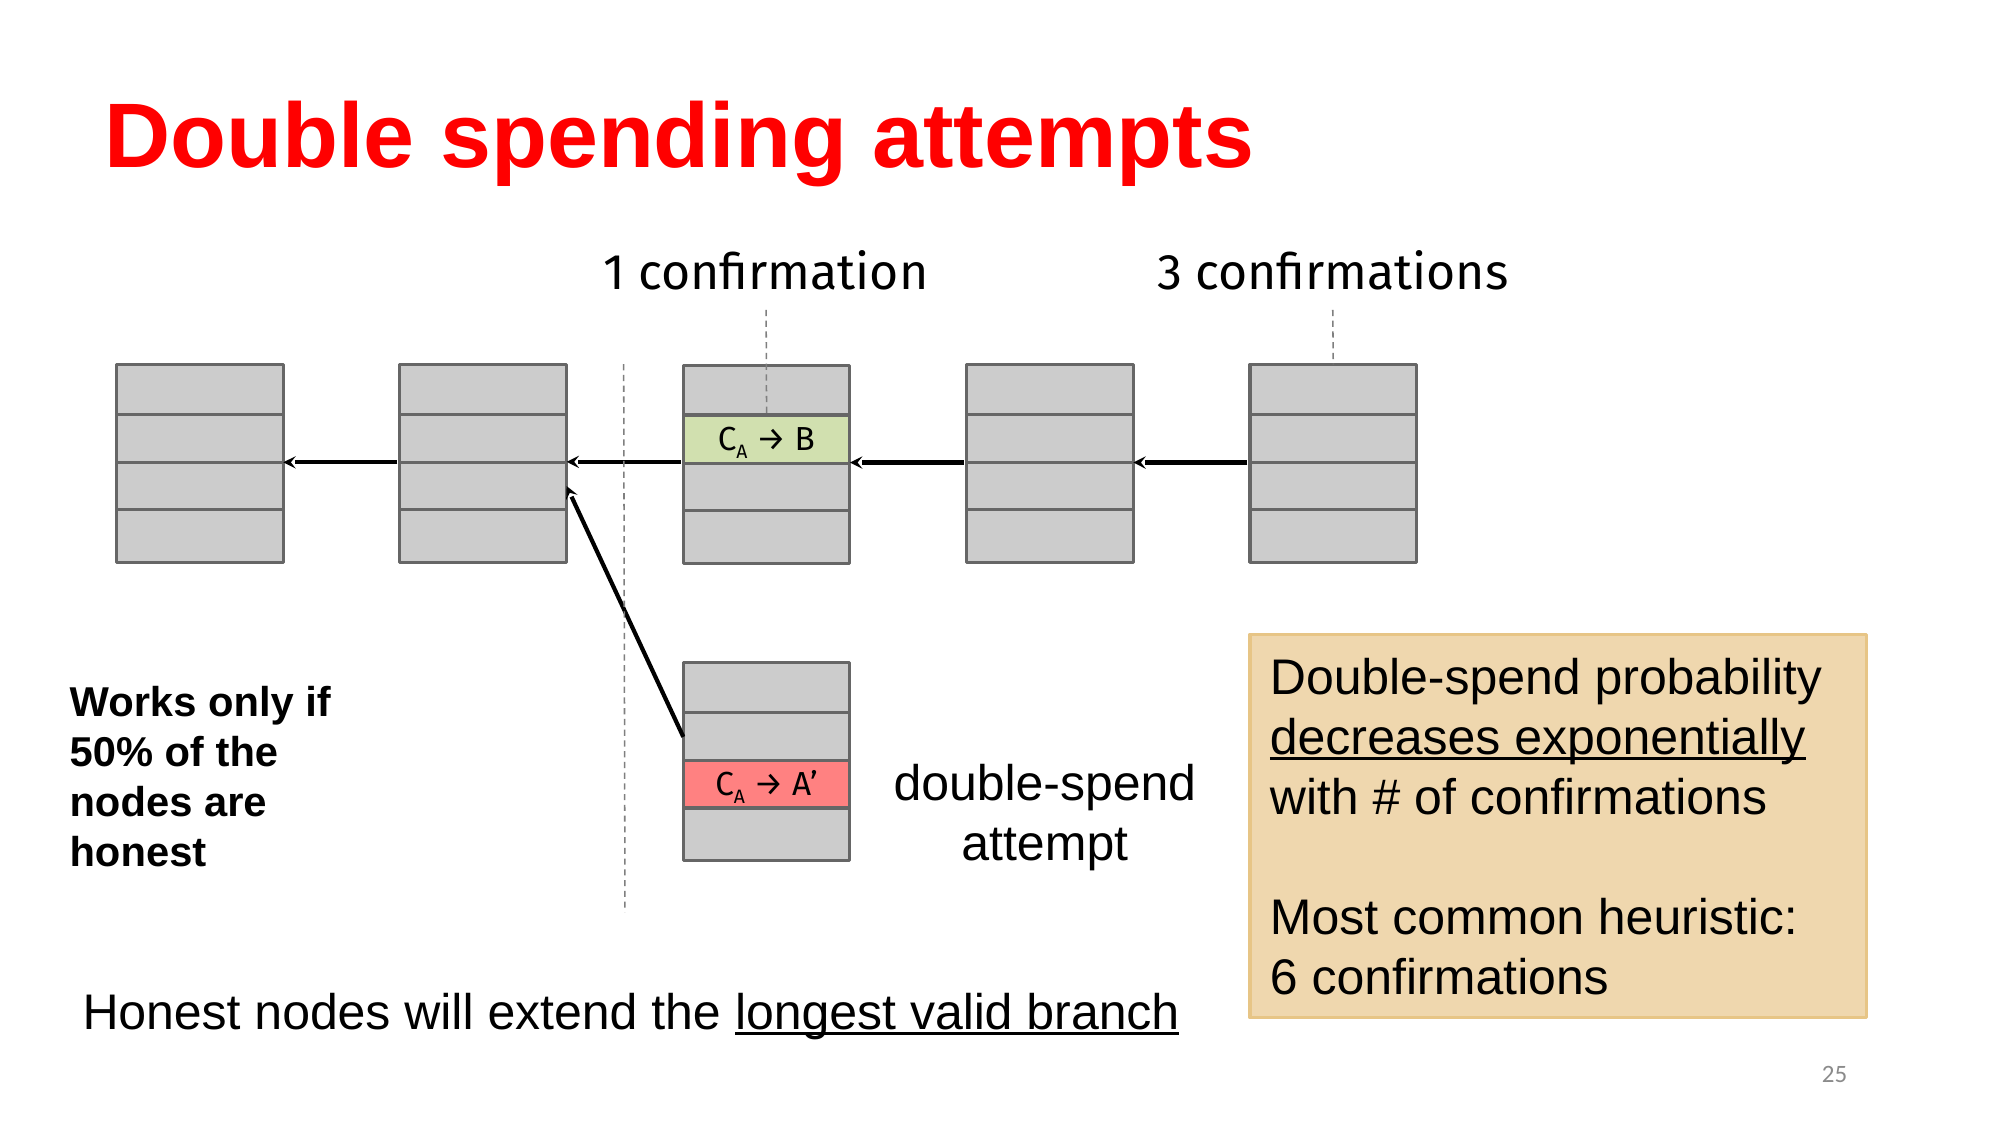

# Double spending attempts
1 confirmation
3 confirmations

CA → B

Double-spend probability decreases exponentially with # of confirmations

Most common heuristic:
6 confirmations

CA → A’

Works only if 50% of the nodes are honest
double-spend
attempt
Honest nodes will extend the longest valid branch
25